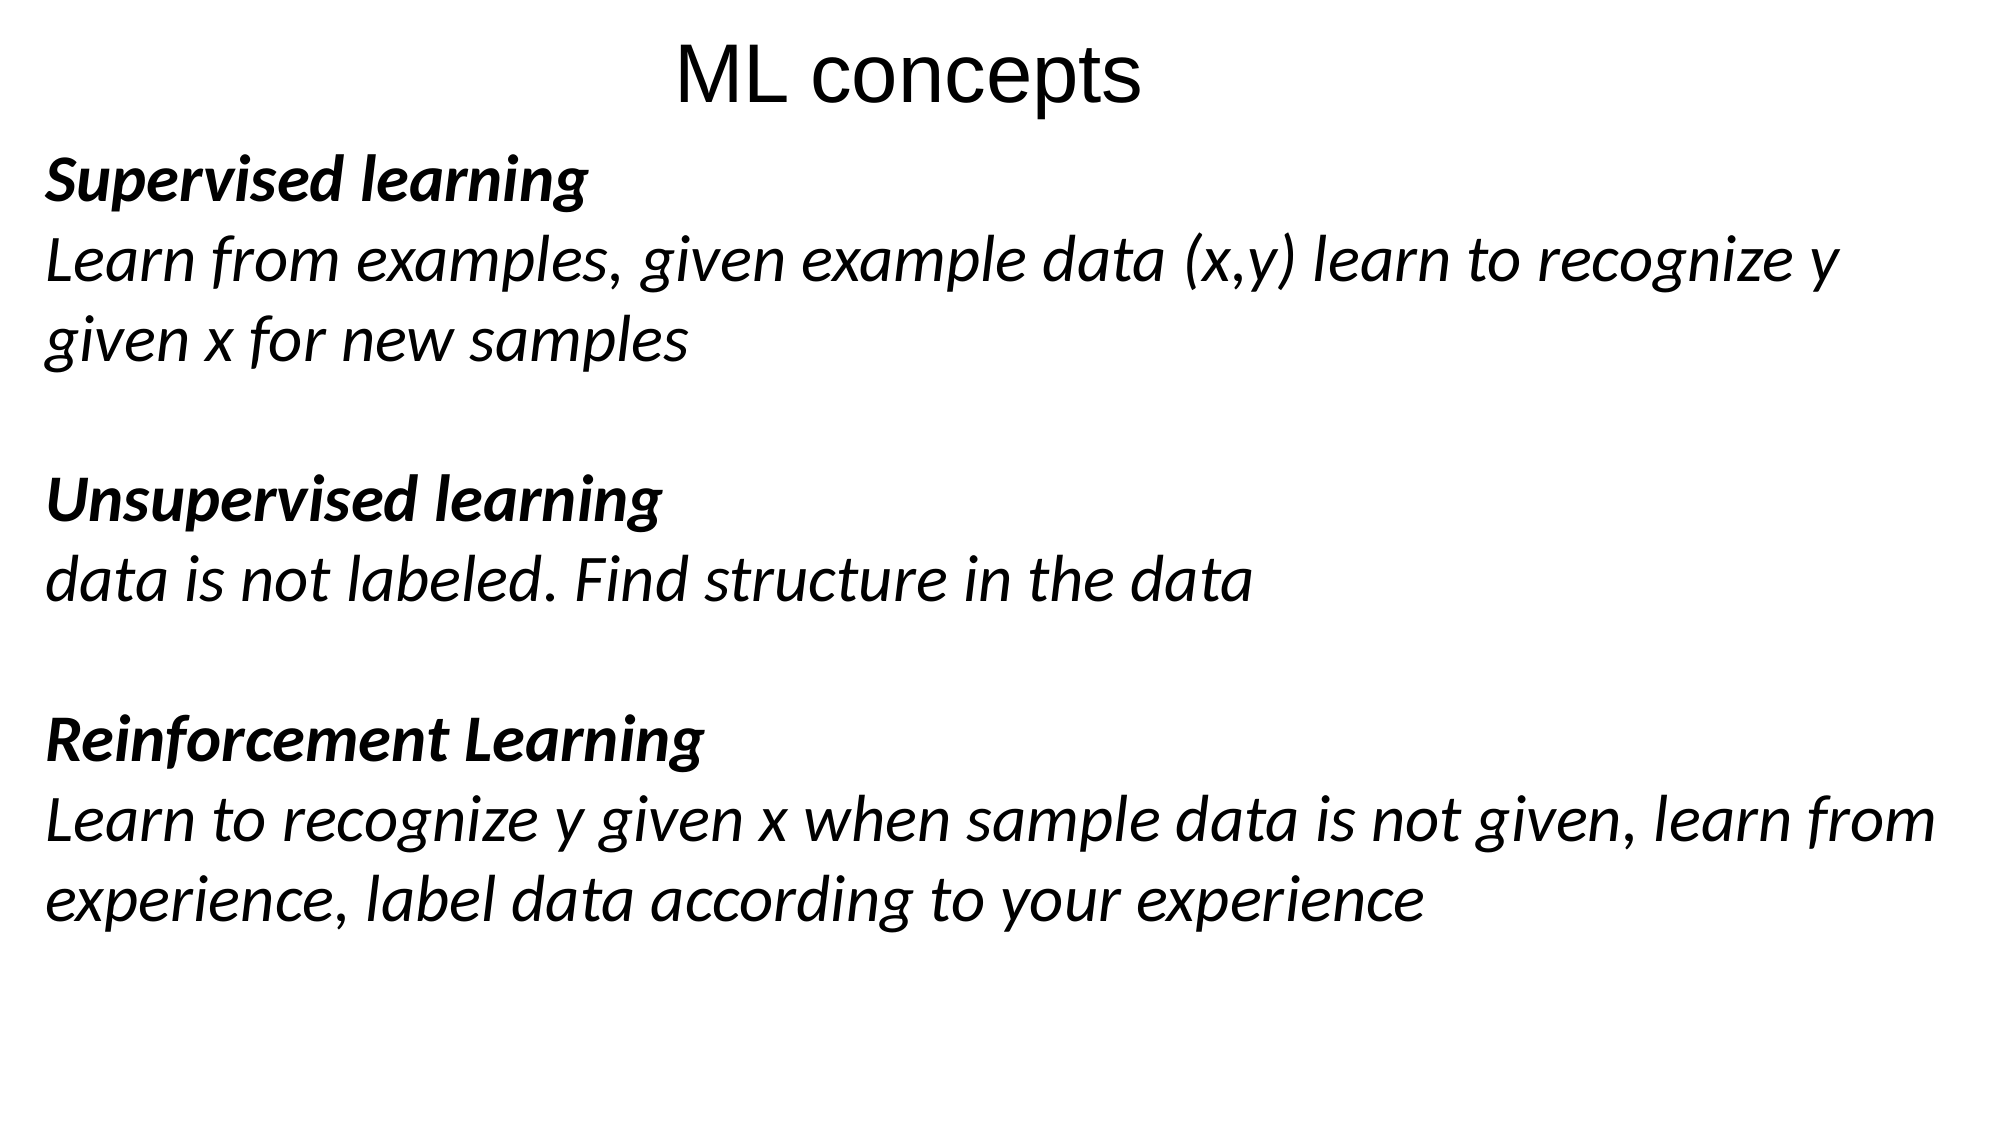

ML concepts
Supervised learning
Learn from examples, given example data (x,y) learn to recognize y  given x for new samples

Unsupervised learning
data is not labeled. Find structure in the data

Reinforcement Learning
Learn to recognize y given x when sample data is not given, learn from experience, label data according to your experience